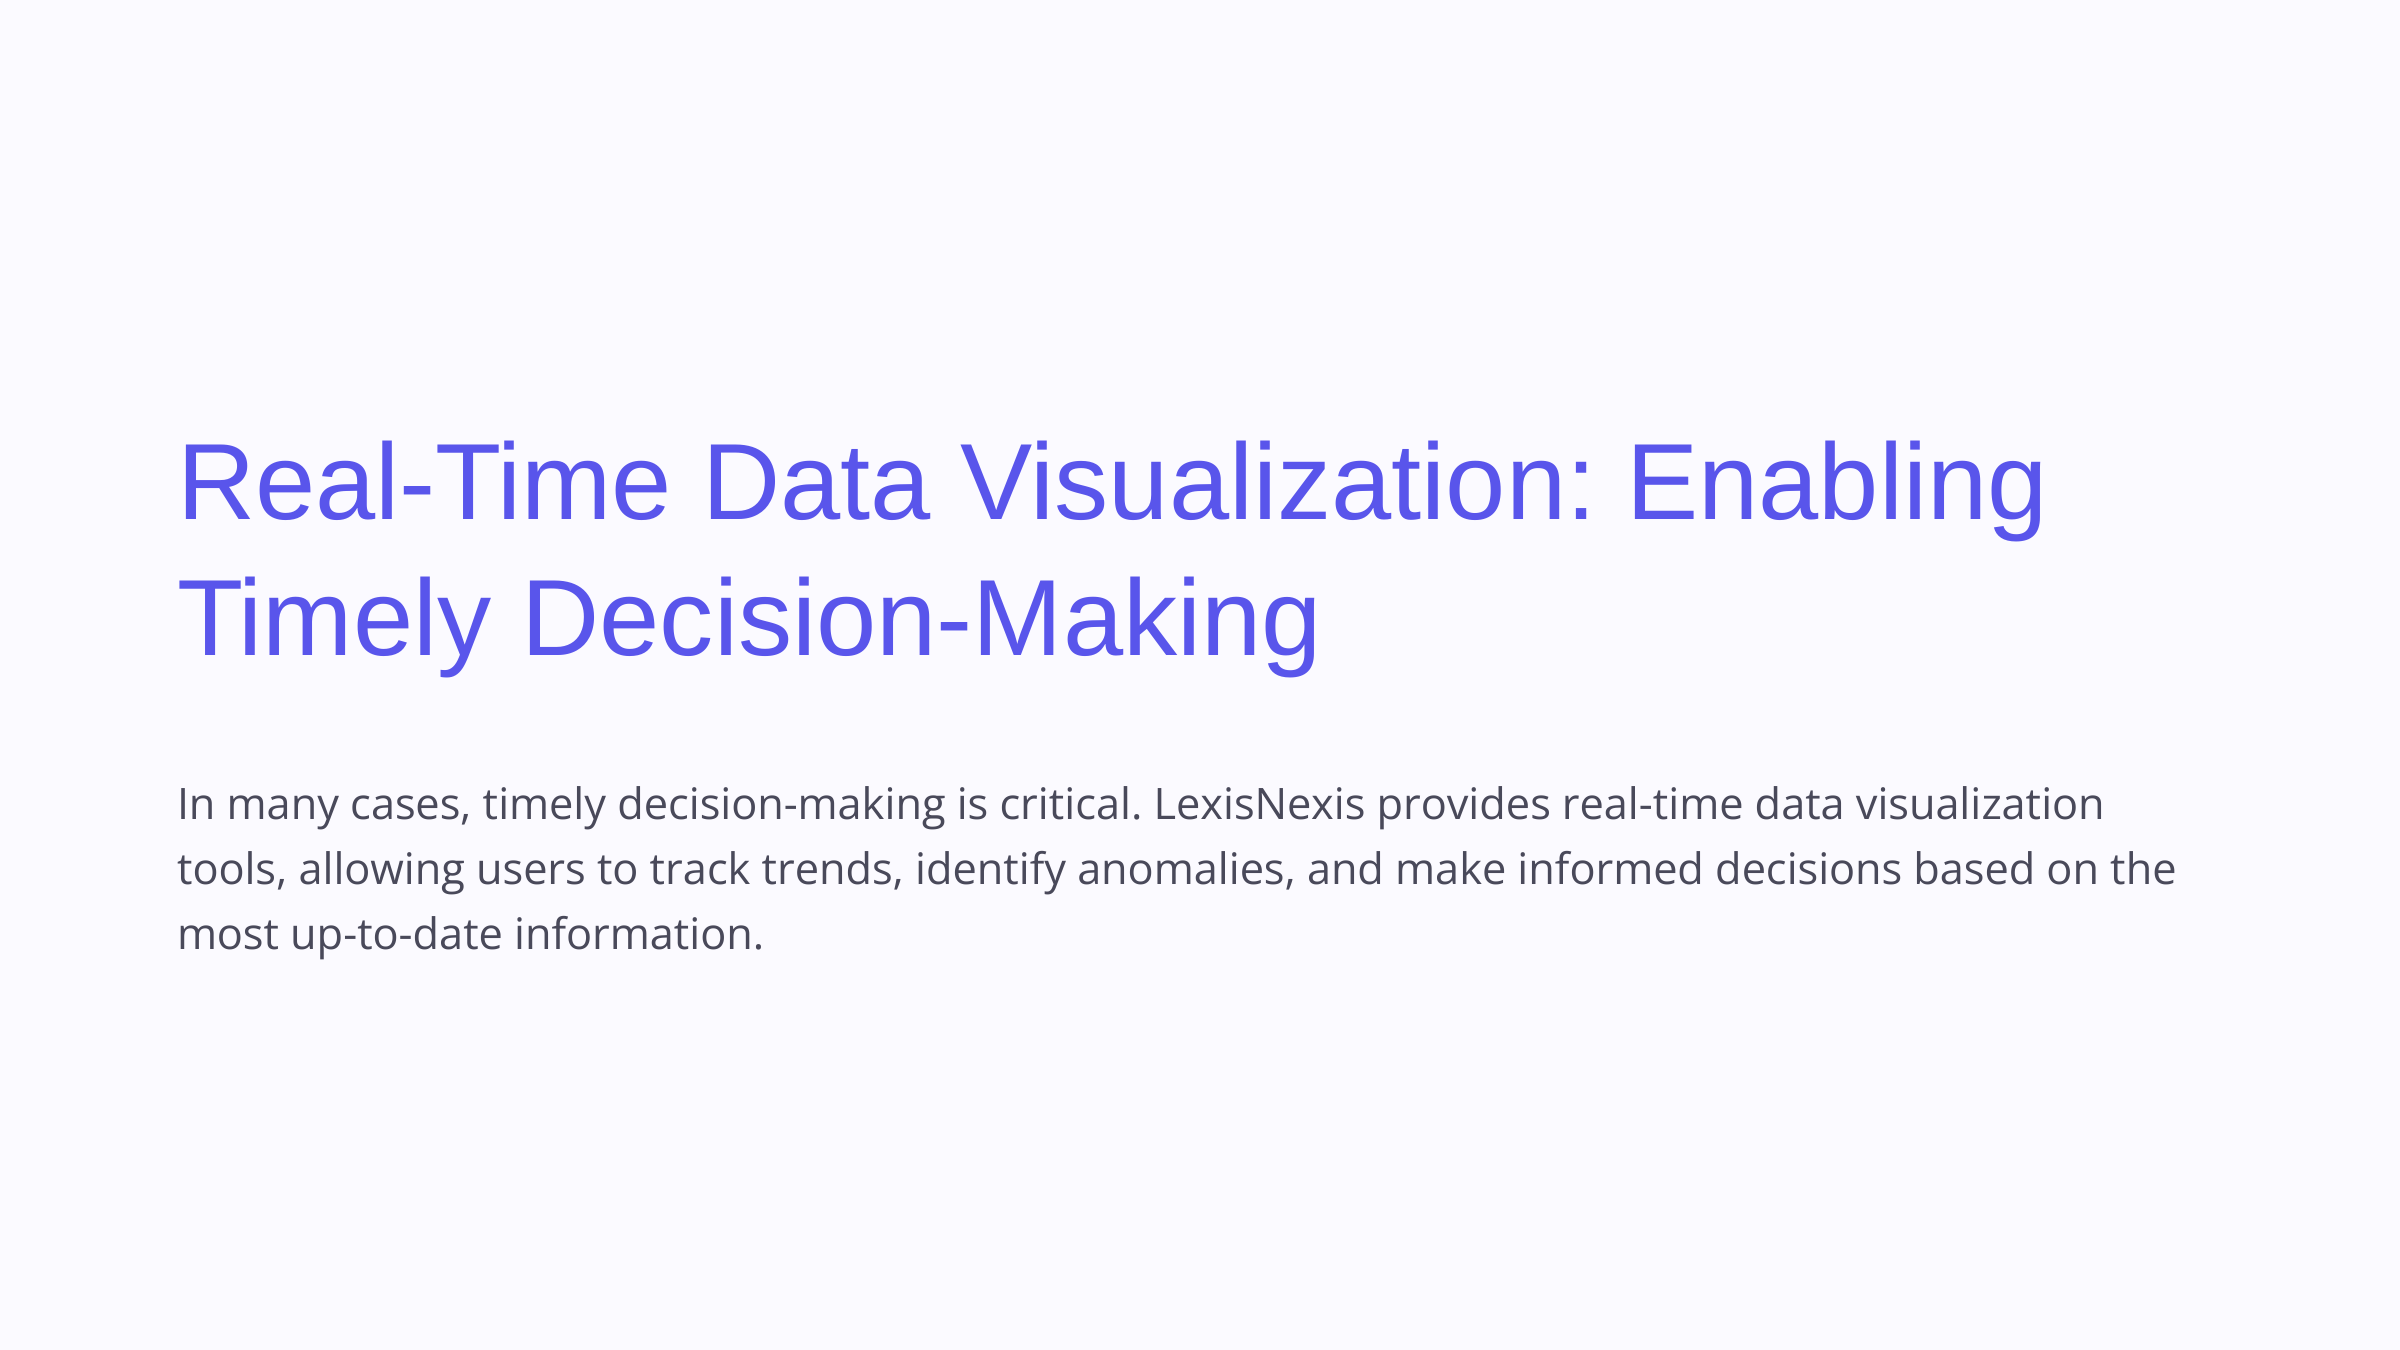

Real-Time Data Visualization: Enabling Timely Decision-Making
In many cases, timely decision-making is critical. LexisNexis provides real-time data visualization tools, allowing users to track trends, identify anomalies, and make informed decisions based on the most up-to-date information.